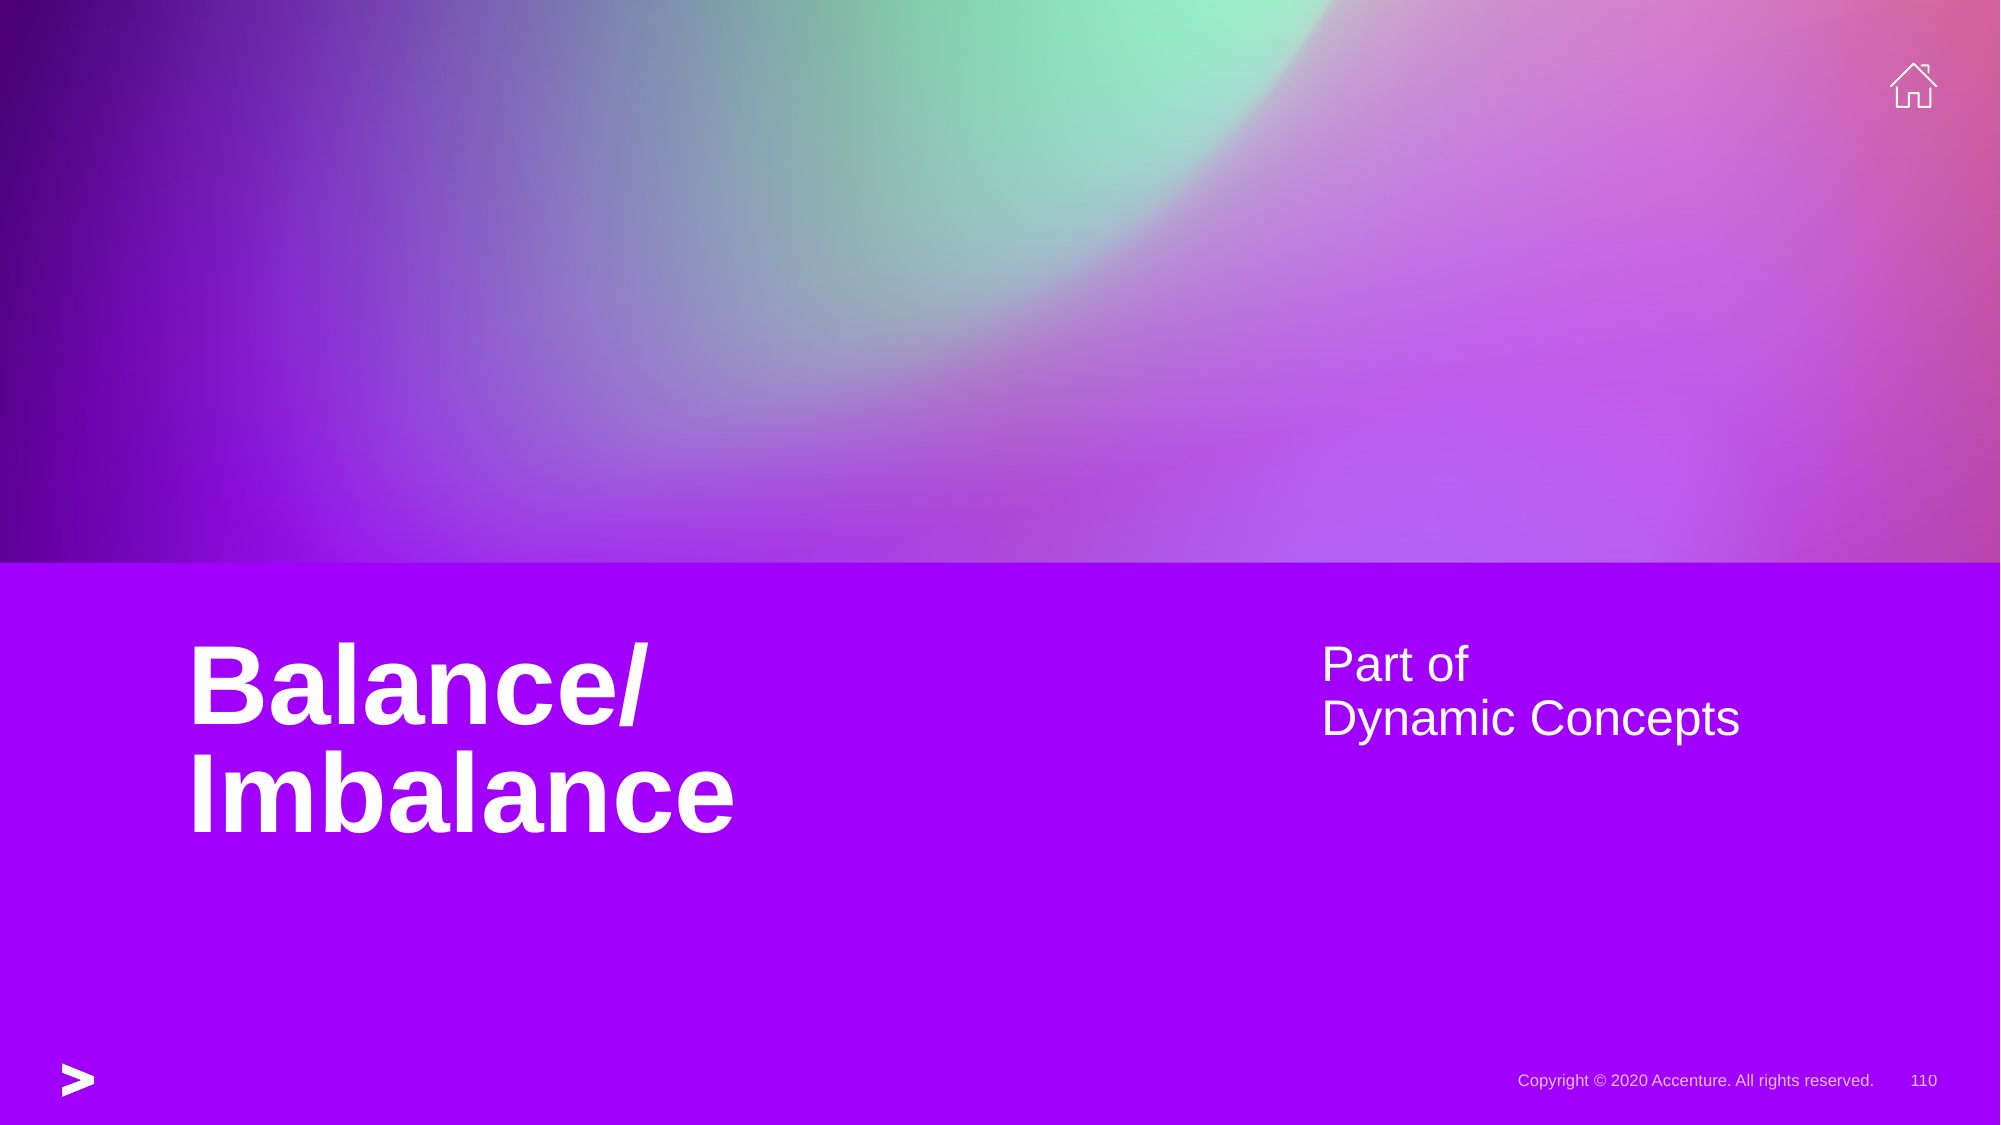

# Balance/ Imbalance
Part of
Dynamic Concepts